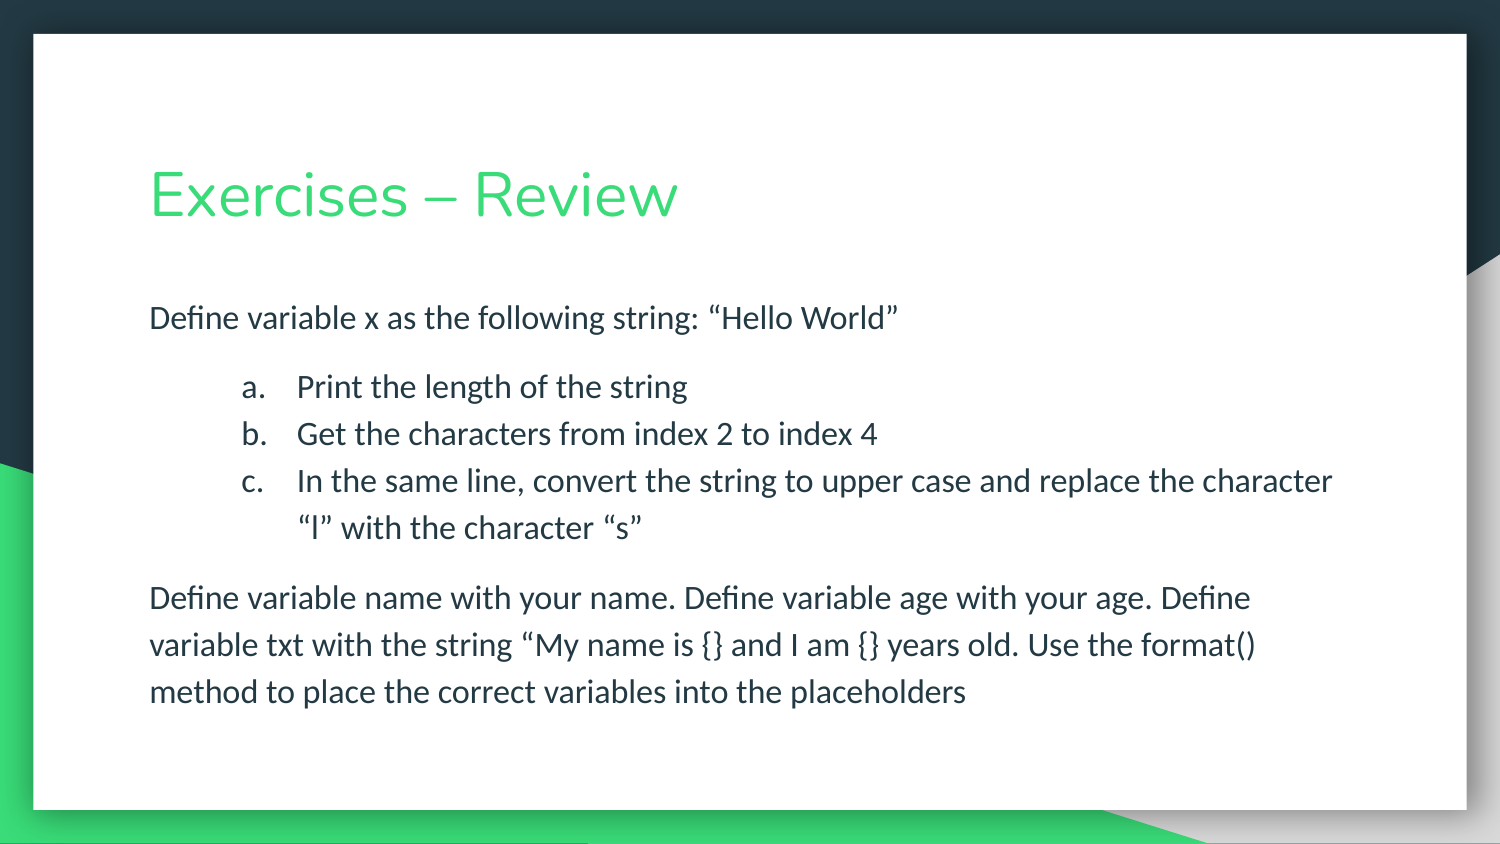

# Exercises – Review
Define variable x as the following string: “Hello World”
Print the length of the string
Get the characters from index 2 to index 4
In the same line, convert the string to upper case and replace the character “l” with the character “s”
Define variable name with your name. Define variable age with your age. Define variable txt with the string “My name is {} and I am {} years old. Use the format() method to place the correct variables into the placeholders